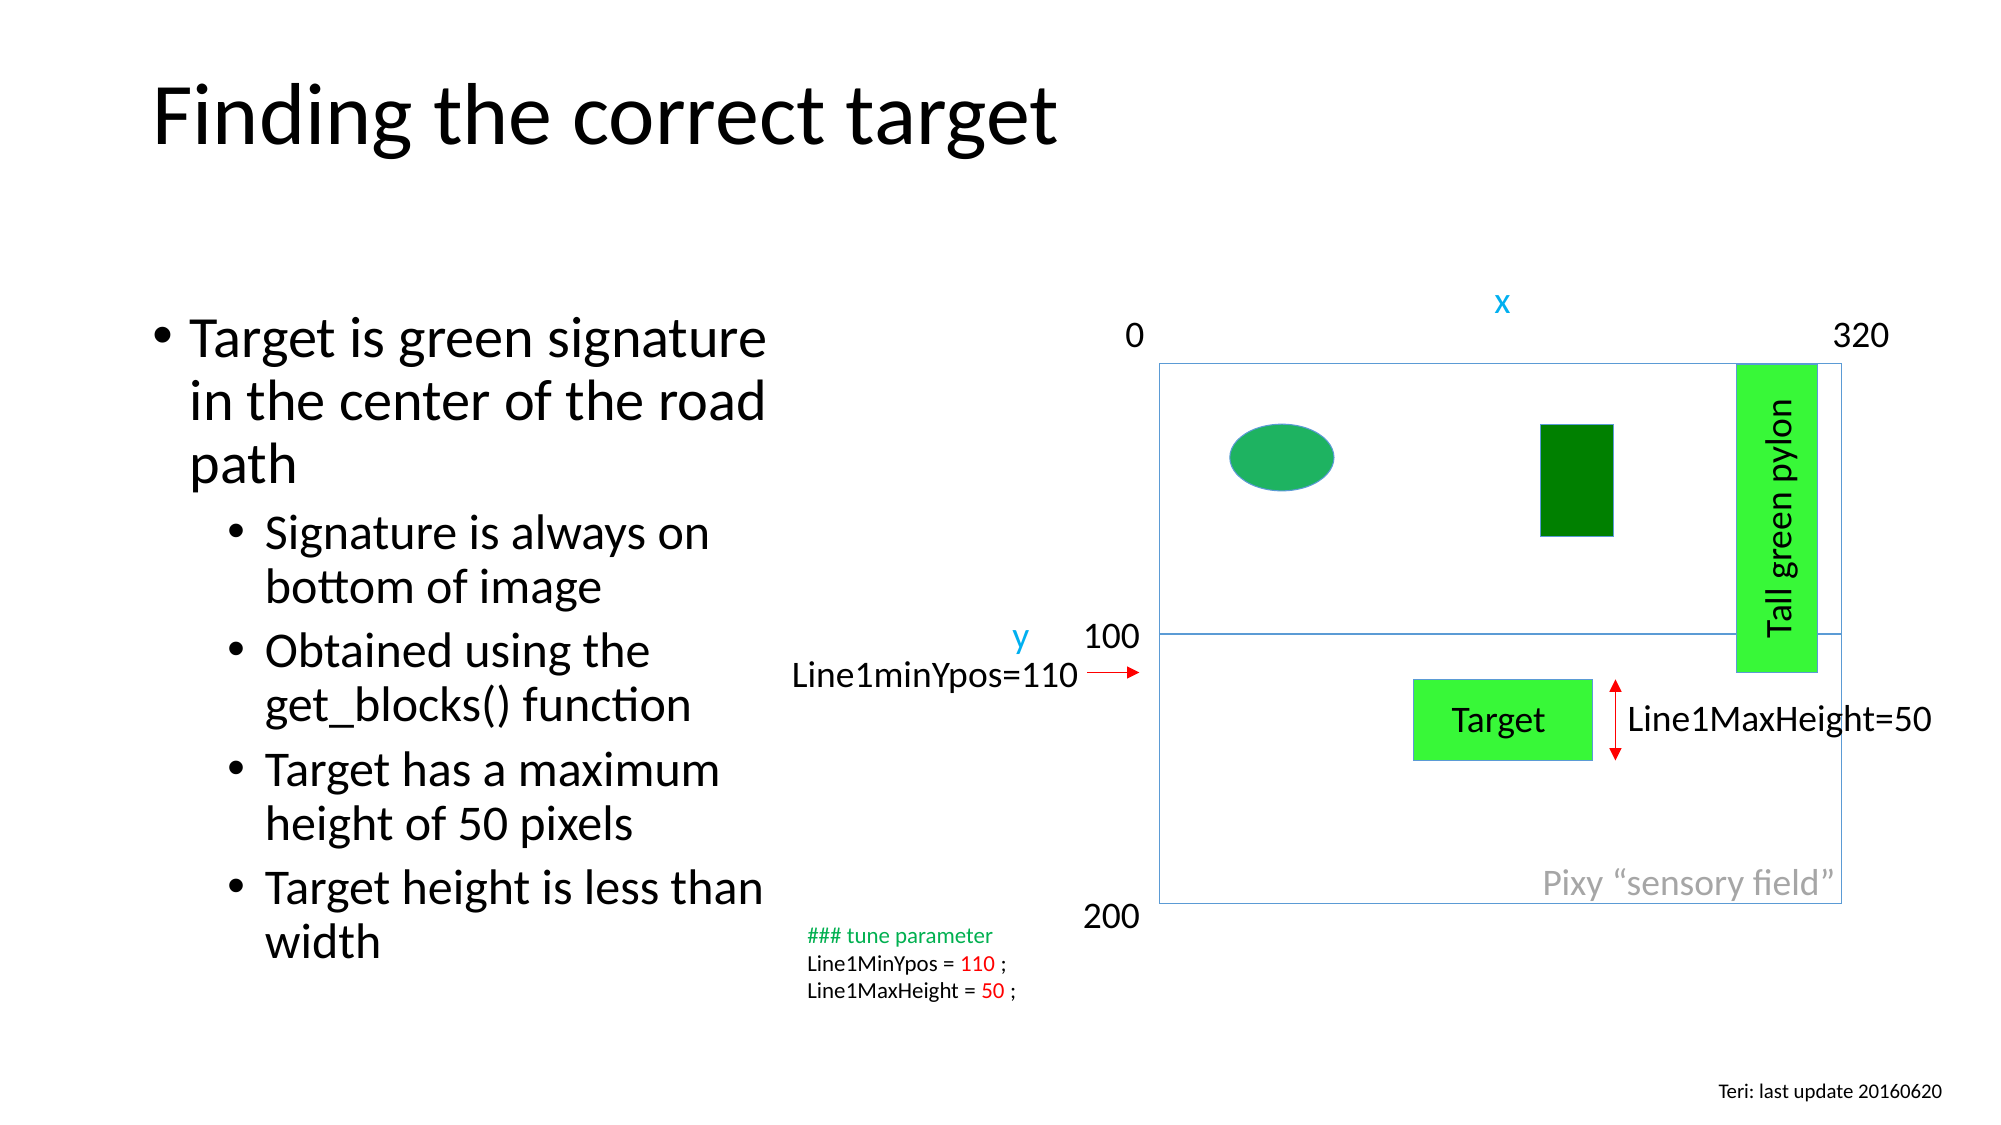

# Finding the correct target
x
Target is green signature in the center of the road path
Signature is always on bottom of image
Obtained using the get_blocks() function
Target has a maximum height of 50 pixels
Target height is less than width
0
320

Tall green pylon
y
100

Line1minYpos=110
Line1MaxHeight=50
Target
Pixy “sensory field”
200
### tune parameter
Line1MinYpos = 110 ;
Line1MaxHeight = 50 ;

Teri: last update 20160620